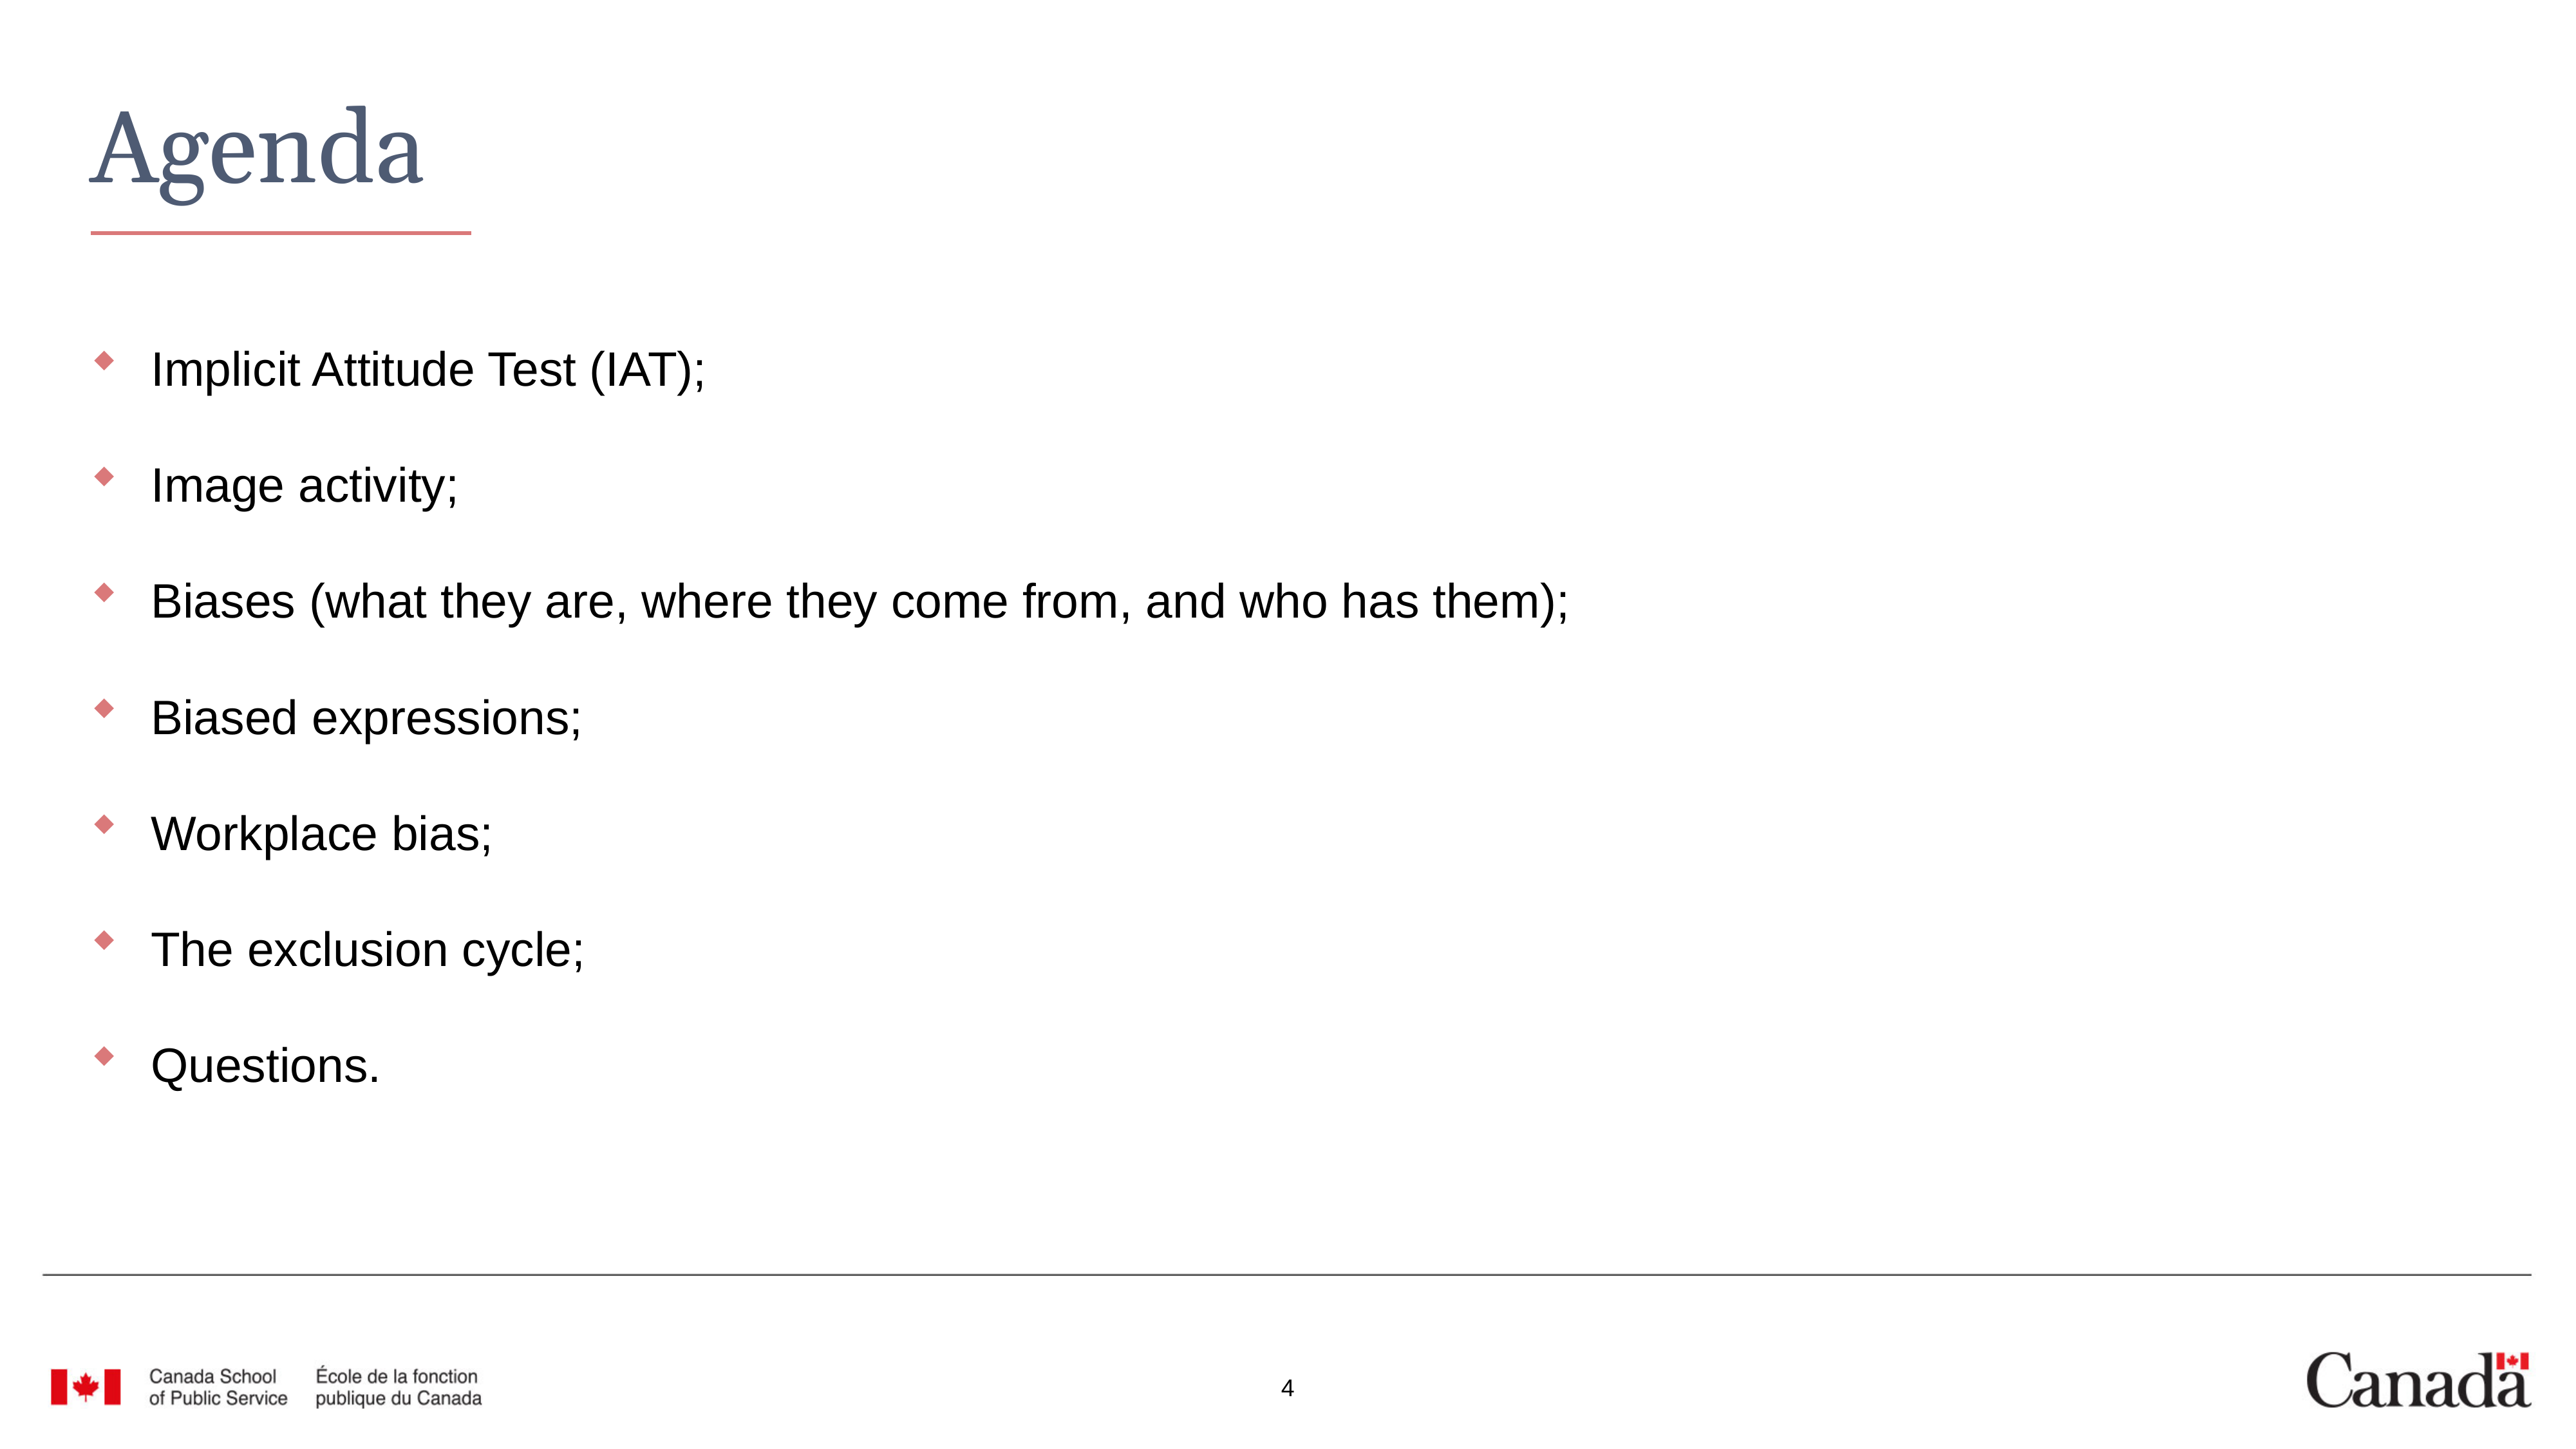

# Agenda

Implicit Attitude Test (IAT);

Image activity;

Biases (what they are, where they come from, and who has them);

Biased expressions;

Workplace bias;

The exclusion cycle;

Questions.

4